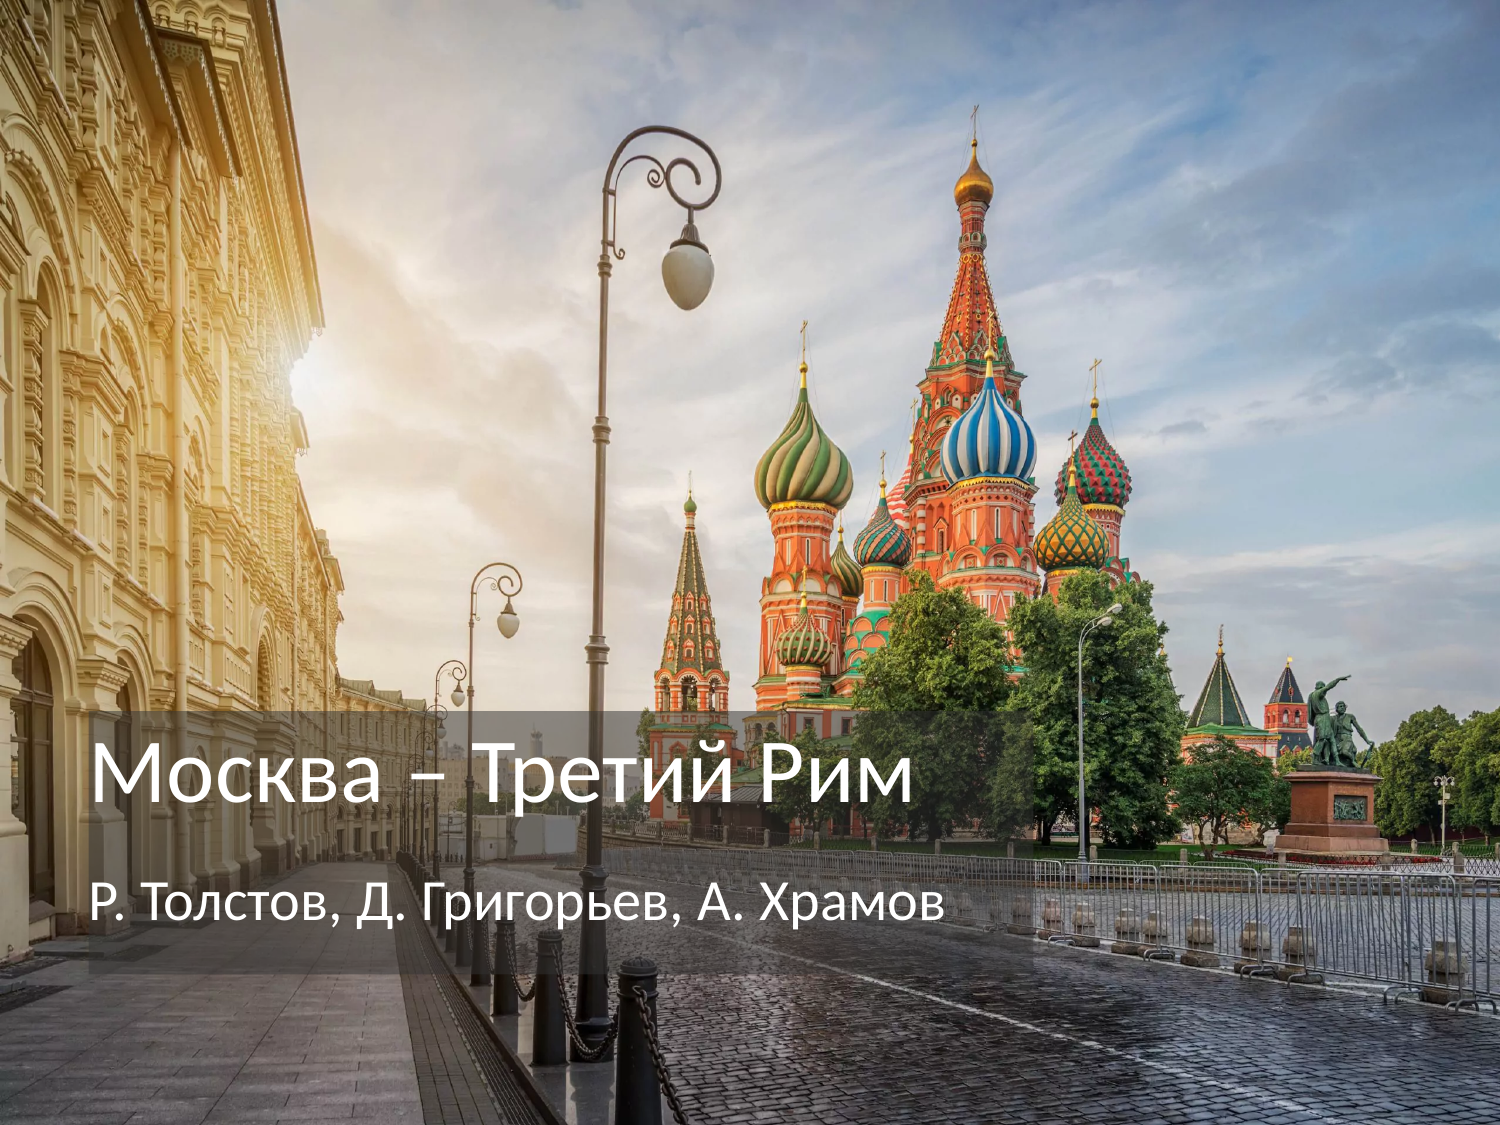

# Москва – Третий Рим
Р. Толстов, Д. Григорьев, А. Храмов